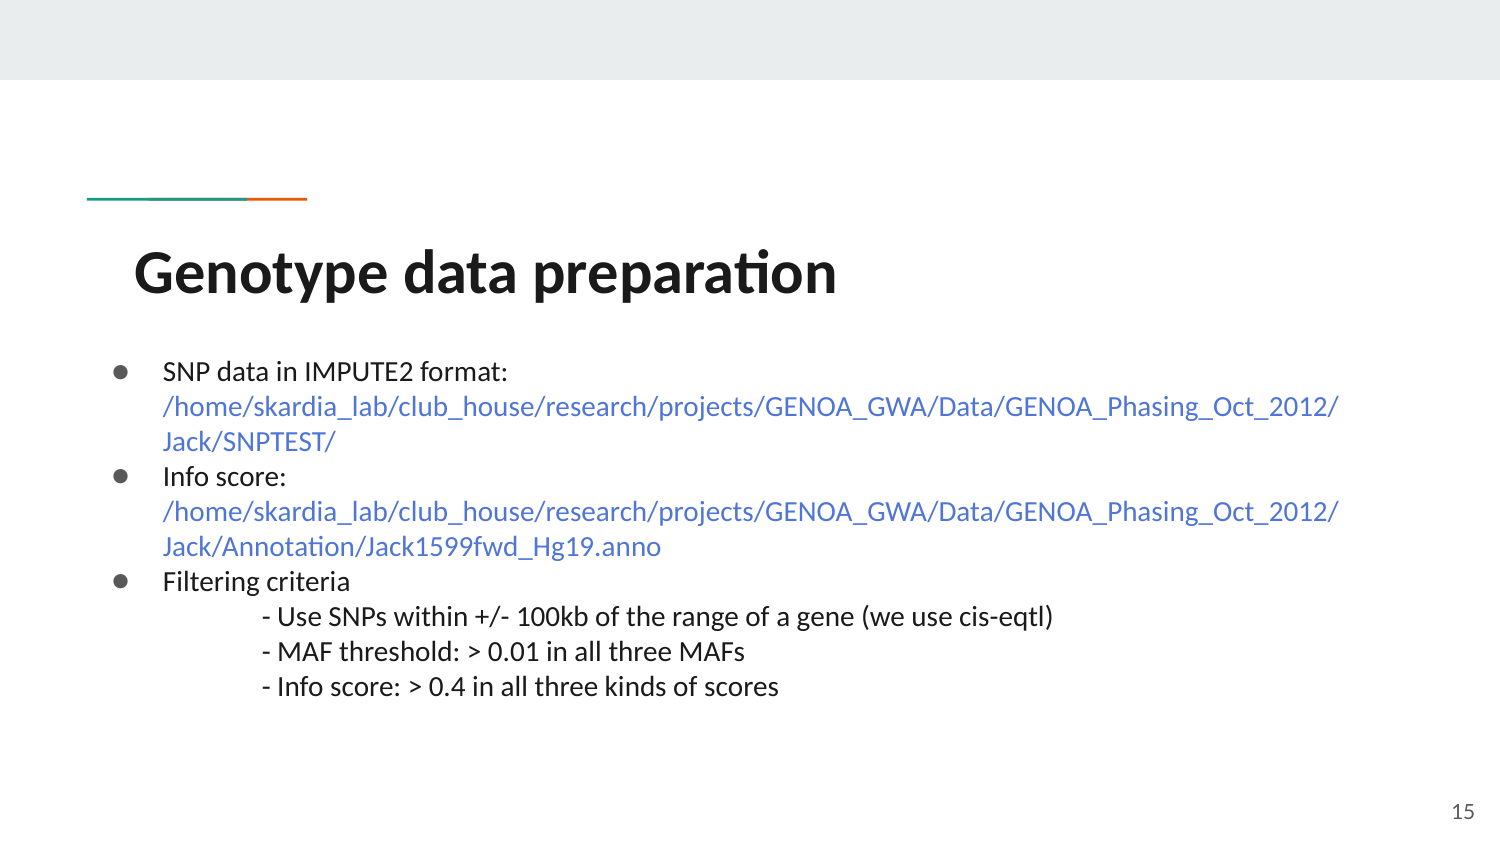

# Genotype data preparation
SNP data in IMPUTE2 format: /home/skardia_lab/club_house/research/projects/GENOA_GWA/Data/GENOA_Phasing_Oct_2012/Jack/SNPTEST/
Info score: /home/skardia_lab/club_house/research/projects/GENOA_GWA/Data/GENOA_Phasing_Oct_2012/Jack/Annotation/Jack1599fwd_Hg19.anno
Filtering criteria
	- Use SNPs within +/- 100kb of the range of a gene (we use cis-eqtl)
	- MAF threshold: > 0.01 in all three MAFs
	- Info score: > 0.4 in all three kinds of scores
15